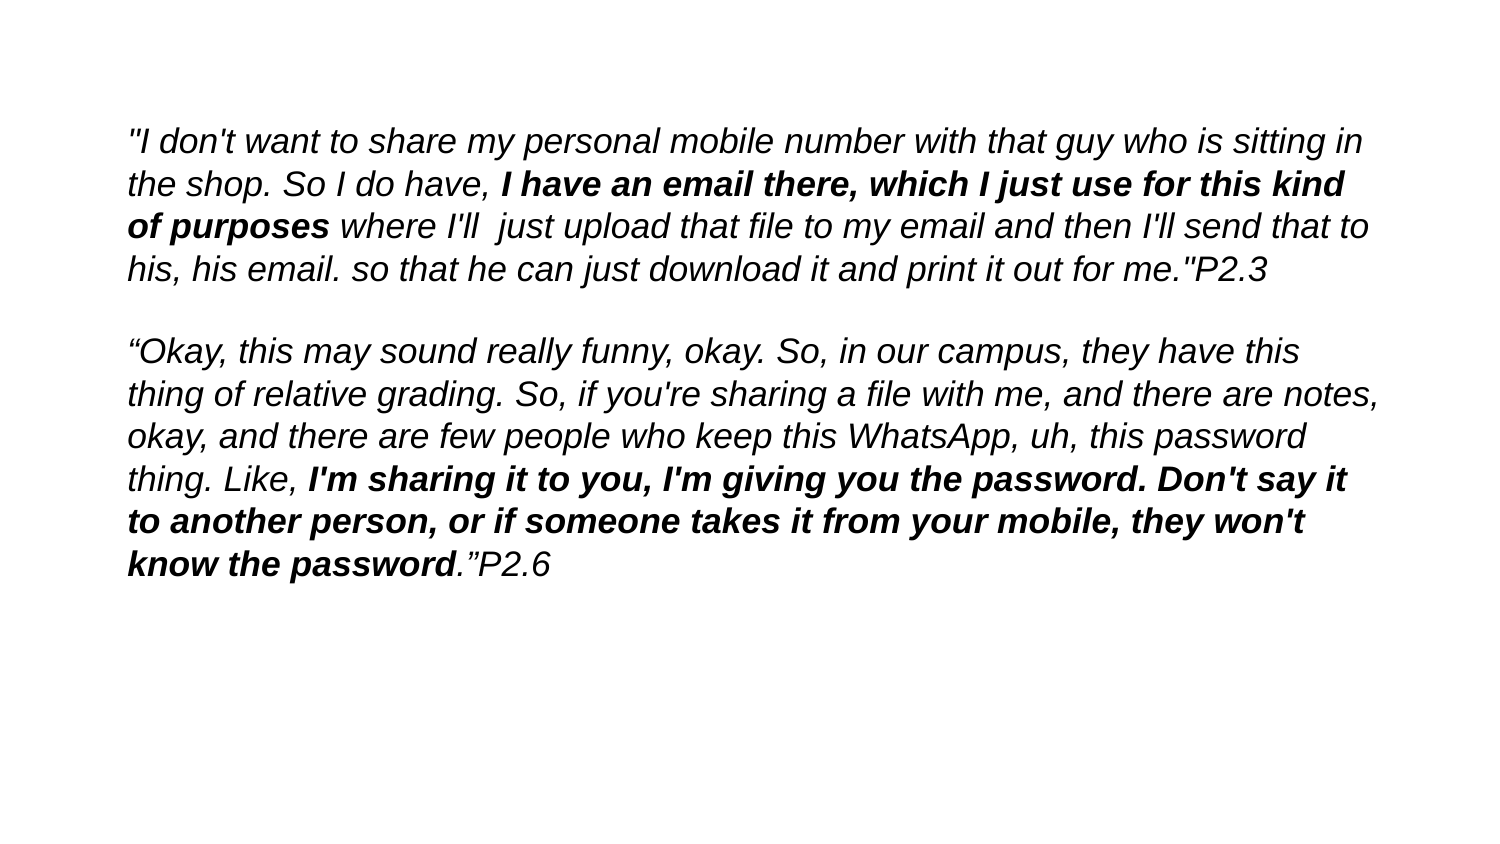

"I don't want to share my personal mobile number with that guy who is sitting in the shop. So I do have, I have an email there, which I just use for this kind of purposes where I'll  just upload that file to my email and then I'll send that to his, his email. so that he can just download it and print it out for me."P2.3

“Okay, this may sound really funny, okay. So, in our campus, they have this thing of relative grading. So, if you're sharing a file with me, and there are notes, okay, and there are few people who keep this WhatsApp, uh, this password thing. Like, I'm sharing it to you, I'm giving you the password. Don't say it to another person, or if someone takes it from your mobile, they won't know the password.”P2.6